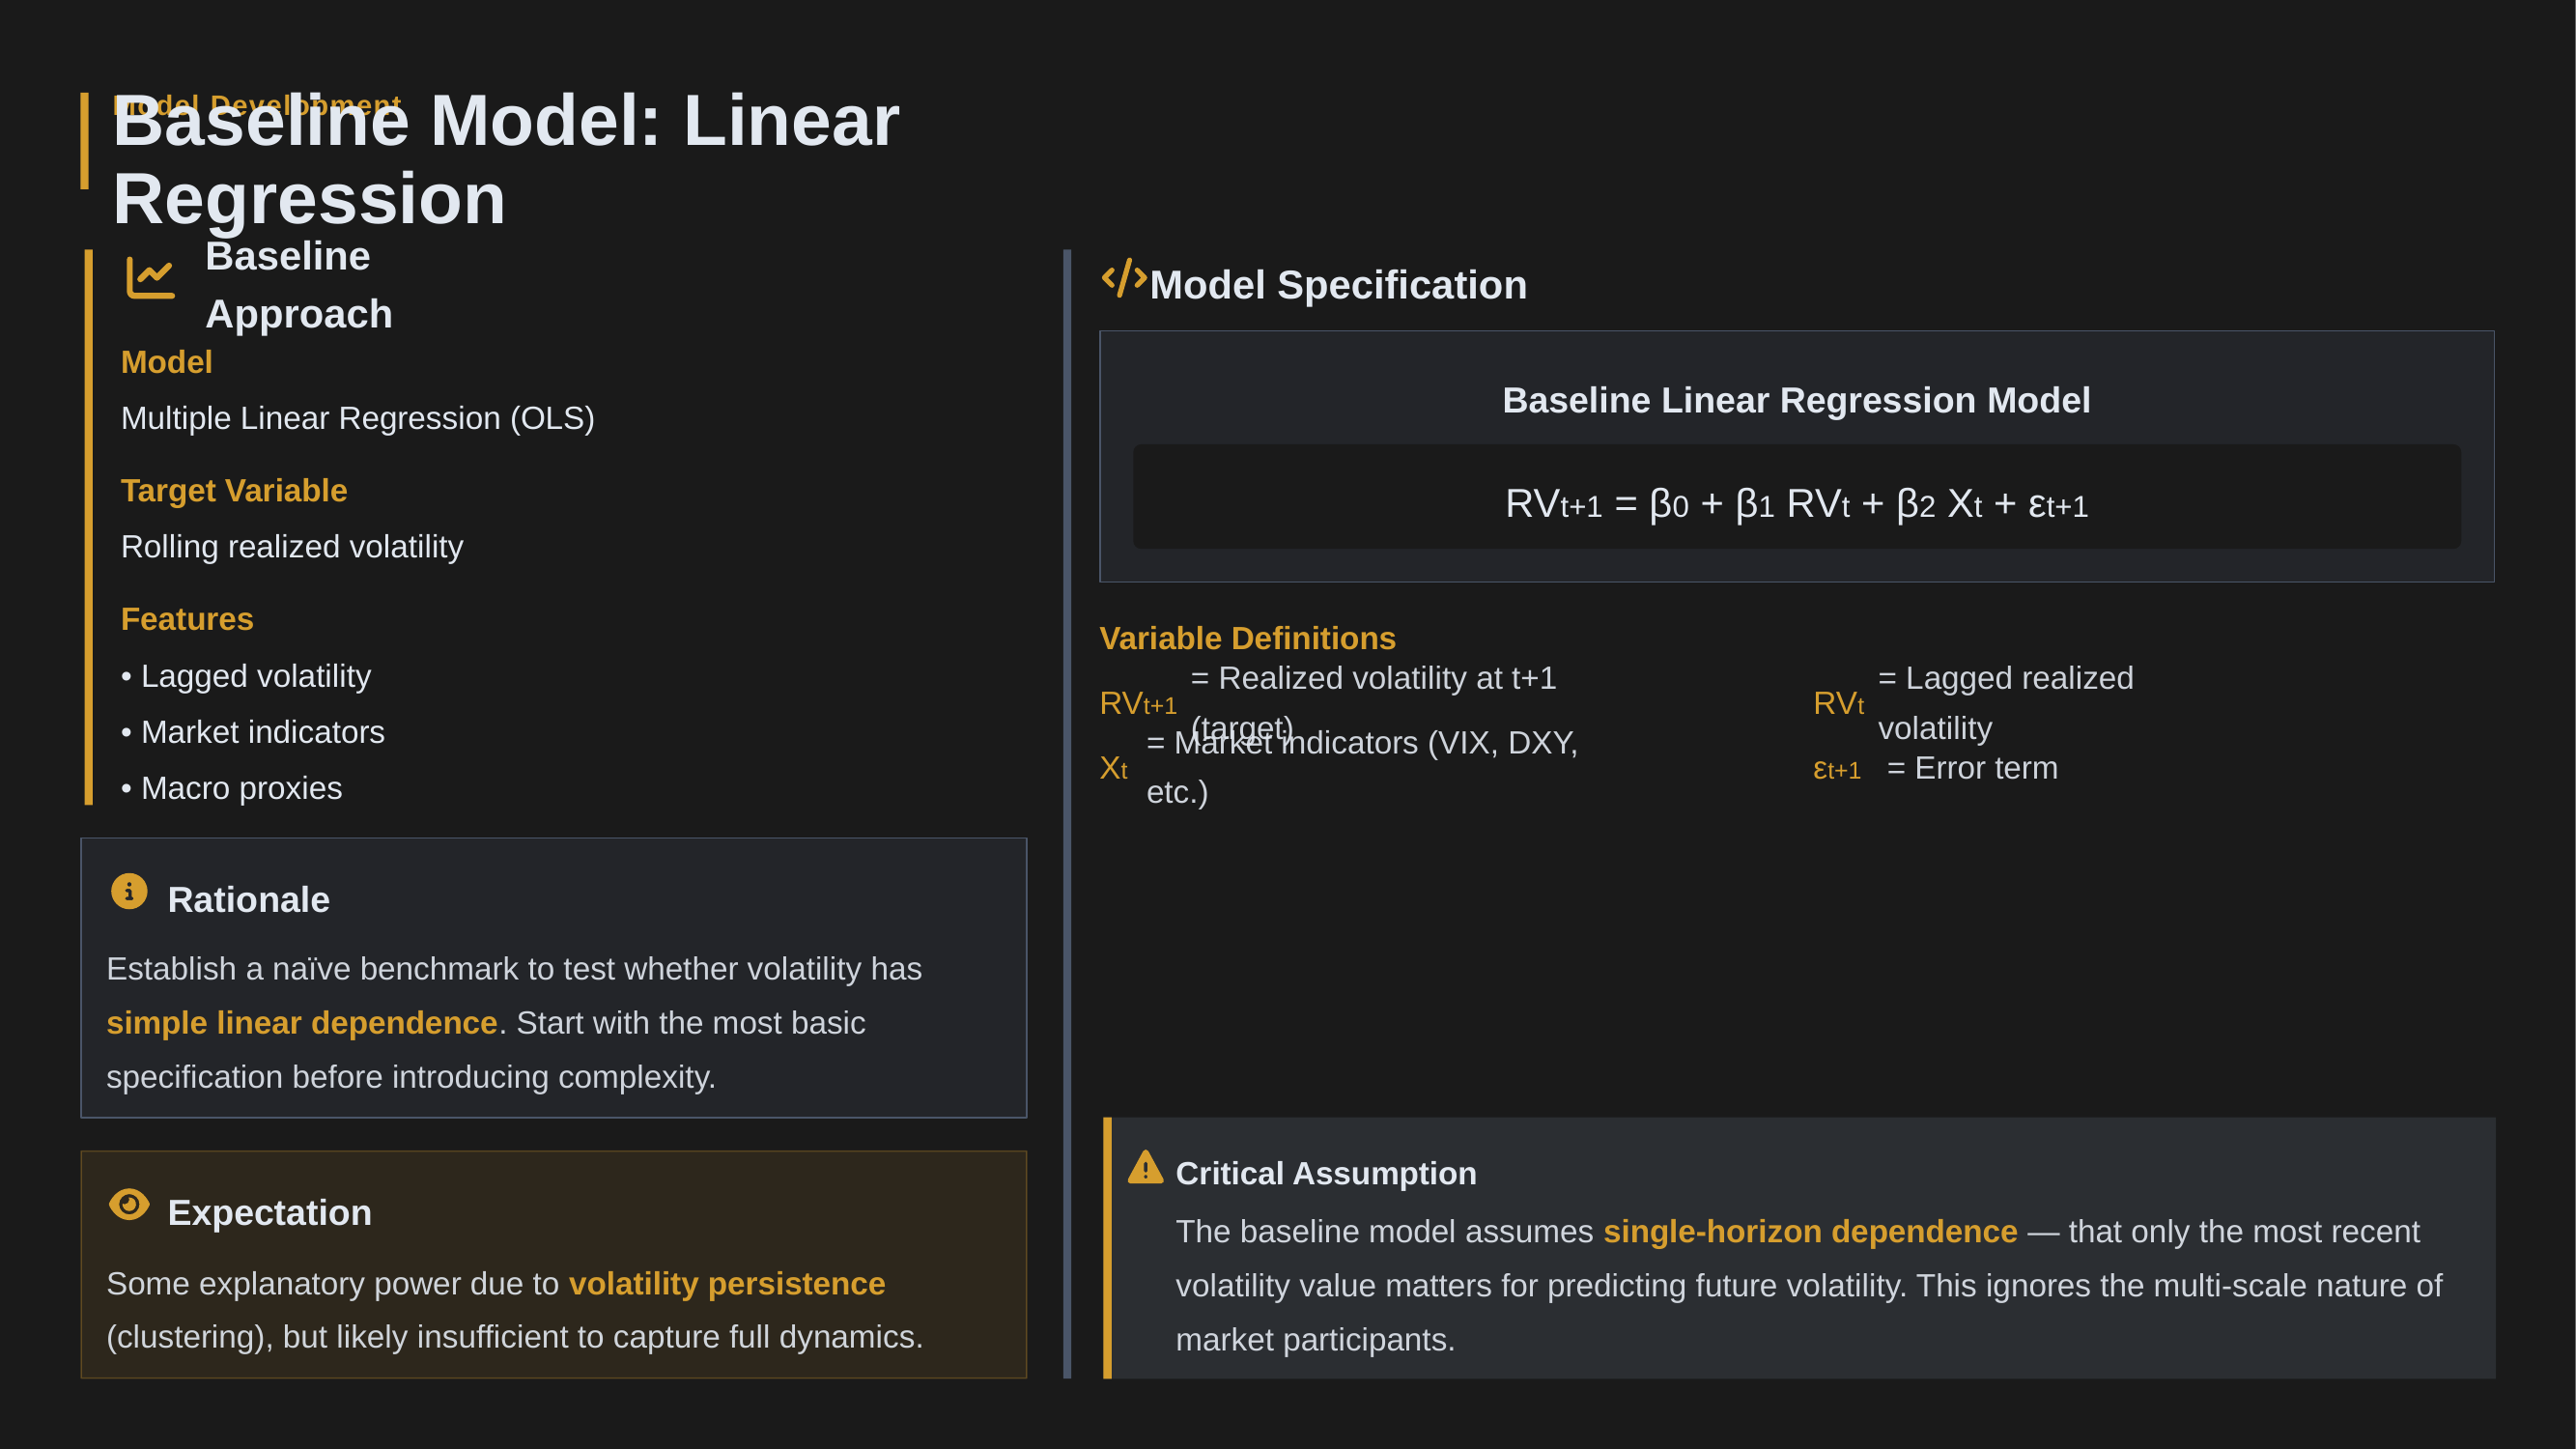

Model Development

Baseline Model: Linear Regression

Baseline Approach

Model Specification

Model

Baseline Linear Regression Model
Multiple Linear Regression (OLS)

Target Variable
RVt+1 = β0 + β1 RVt + β2 Xt + εt+1
Rolling realized volatility
Features
Variable Definitions
• Lagged volatility
RVt+1
= Realized volatility at t+1 (target)
RVt
= Lagged realized volatility
• Market indicators
Xt
= Market indicators (VIX, DXY, etc.)
εt+1
= Error term
• Macro proxies

Rationale

Establish a naïve benchmark to test whether volatility has simple linear dependence. Start with the most basic specification before introducing complexity.

Critical Assumption

Expectation

The baseline model assumes single-horizon dependence — that only the most recent volatility value matters for predicting future volatility. This ignores the multi-scale nature of market participants.
Some explanatory power due to volatility persistence (clustering), but likely insufficient to capture full dynamics.